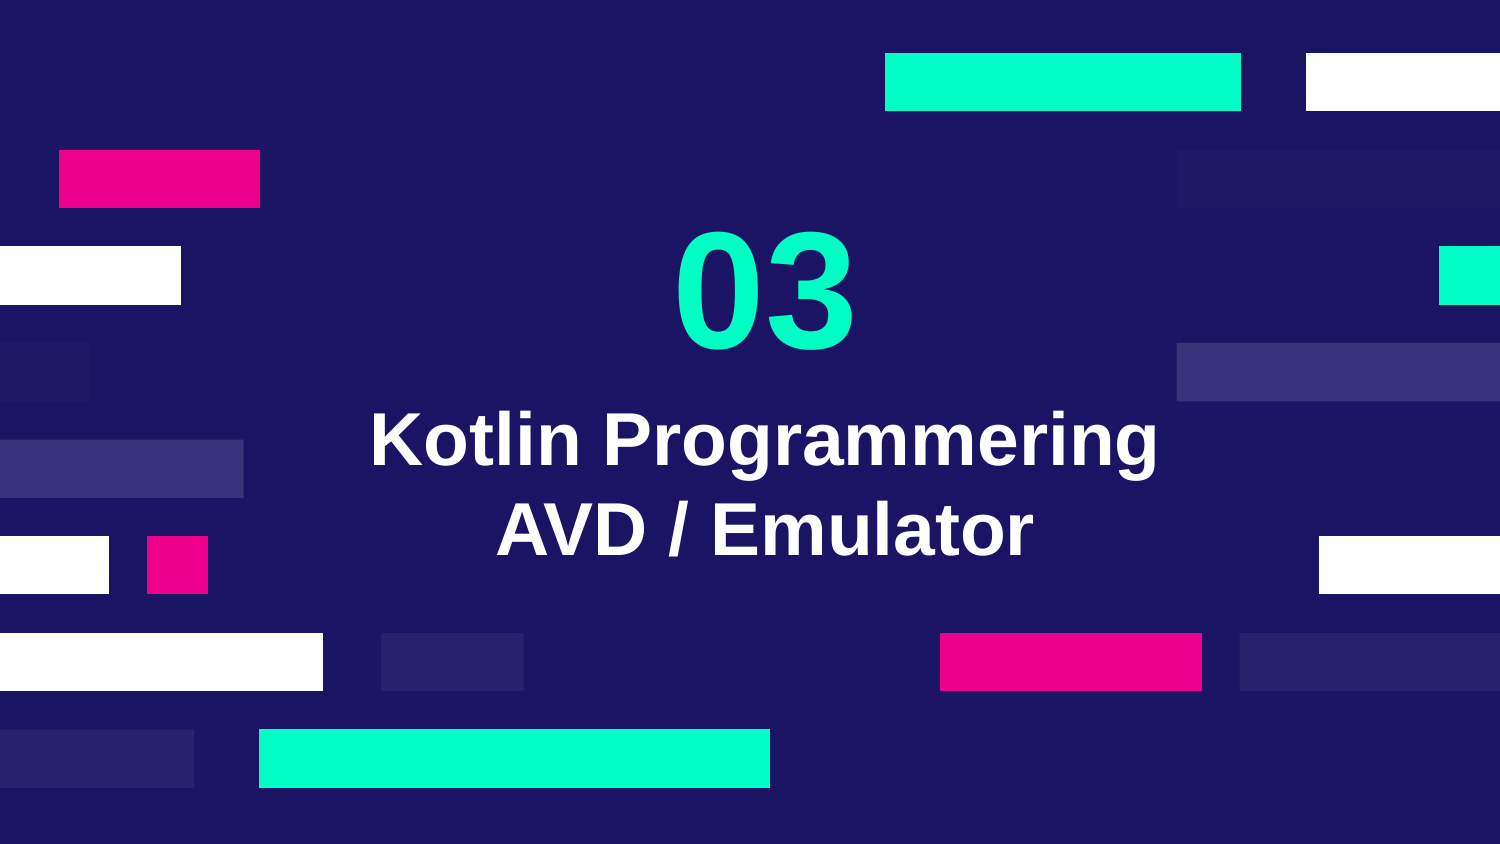

03
# Kotlin Programmering
AVD / Emulator